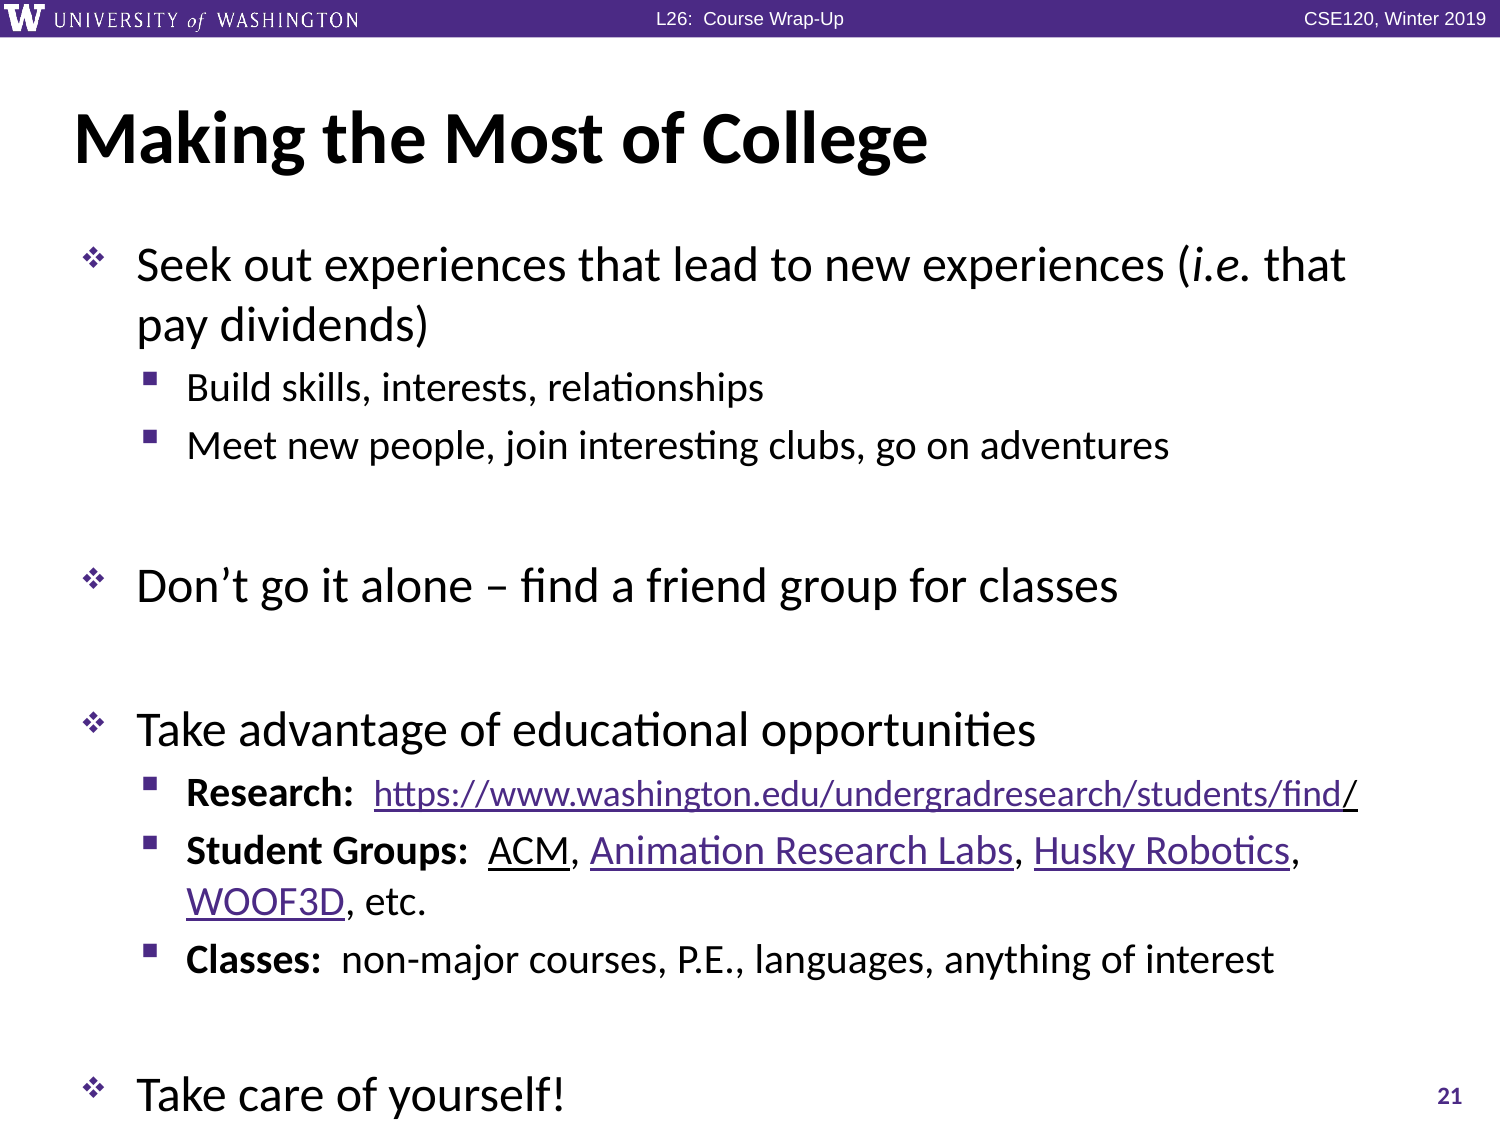

# Making the Most of College
Seek out experiences that lead to new experiences (i.e. that pay dividends)
Build skills, interests, relationships
Meet new people, join interesting clubs, go on adventures

Don’t go it alone – find a friend group for classes

Take advantage of educational opportunities
Research:  https://www.washington.edu/undergradresearch/students/find/
Student Groups:  ACM, Animation Research Labs, Husky Robotics, WOOF3D, etc.
Classes:  non-major courses, P.E., languages, anything of interest

Take care of yourself!
21